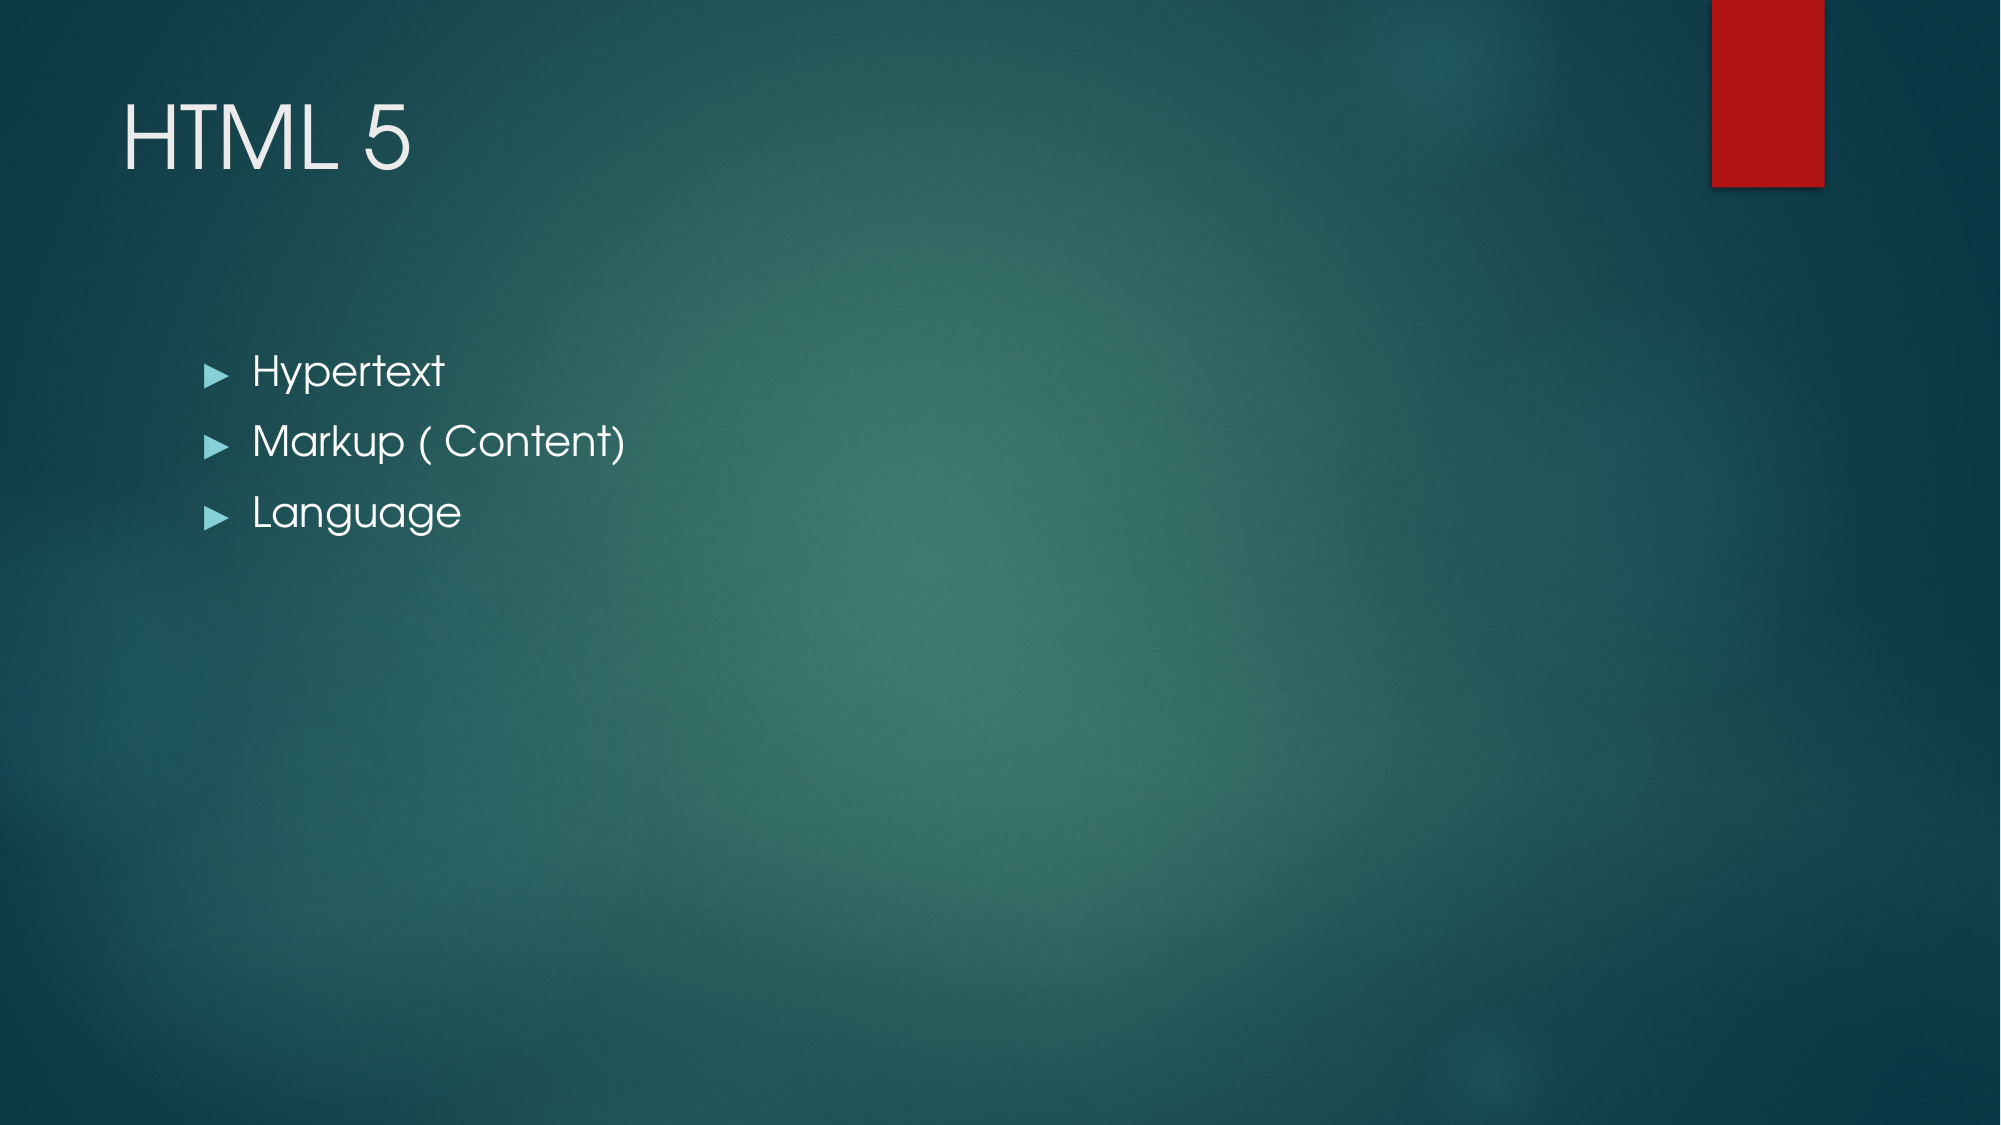

# HTML 5
Hypertext
Markup ( Content)
Language